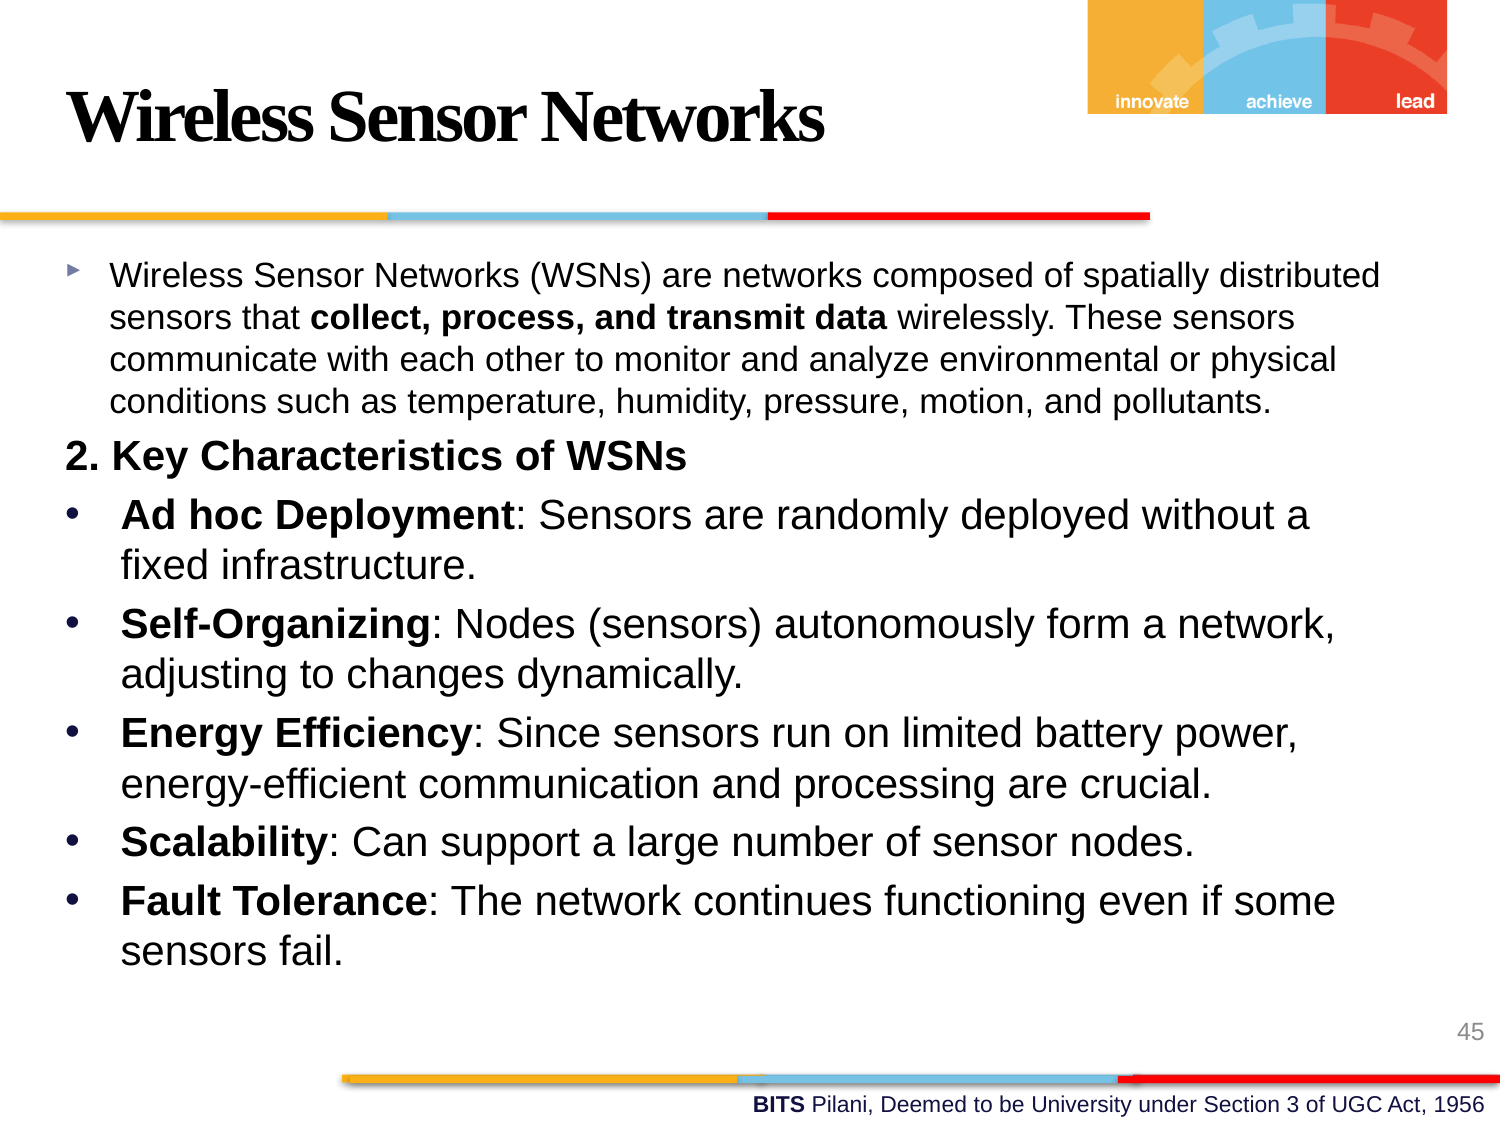

Wireless Sensor Networks
Wireless Sensor Networks (WSNs) are networks composed of spatially distributed sensors that collect, process, and transmit data wirelessly. These sensors communicate with each other to monitor and analyze environmental or physical conditions such as temperature, humidity, pressure, motion, and pollutants.
2. Key Characteristics of WSNs
Ad hoc Deployment: Sensors are randomly deployed without a fixed infrastructure.
Self-Organizing: Nodes (sensors) autonomously form a network, adjusting to changes dynamically.
Energy Efficiency: Since sensors run on limited battery power, energy-efficient communication and processing are crucial.
Scalability: Can support a large number of sensor nodes.
Fault Tolerance: The network continues functioning even if some sensors fail.

45